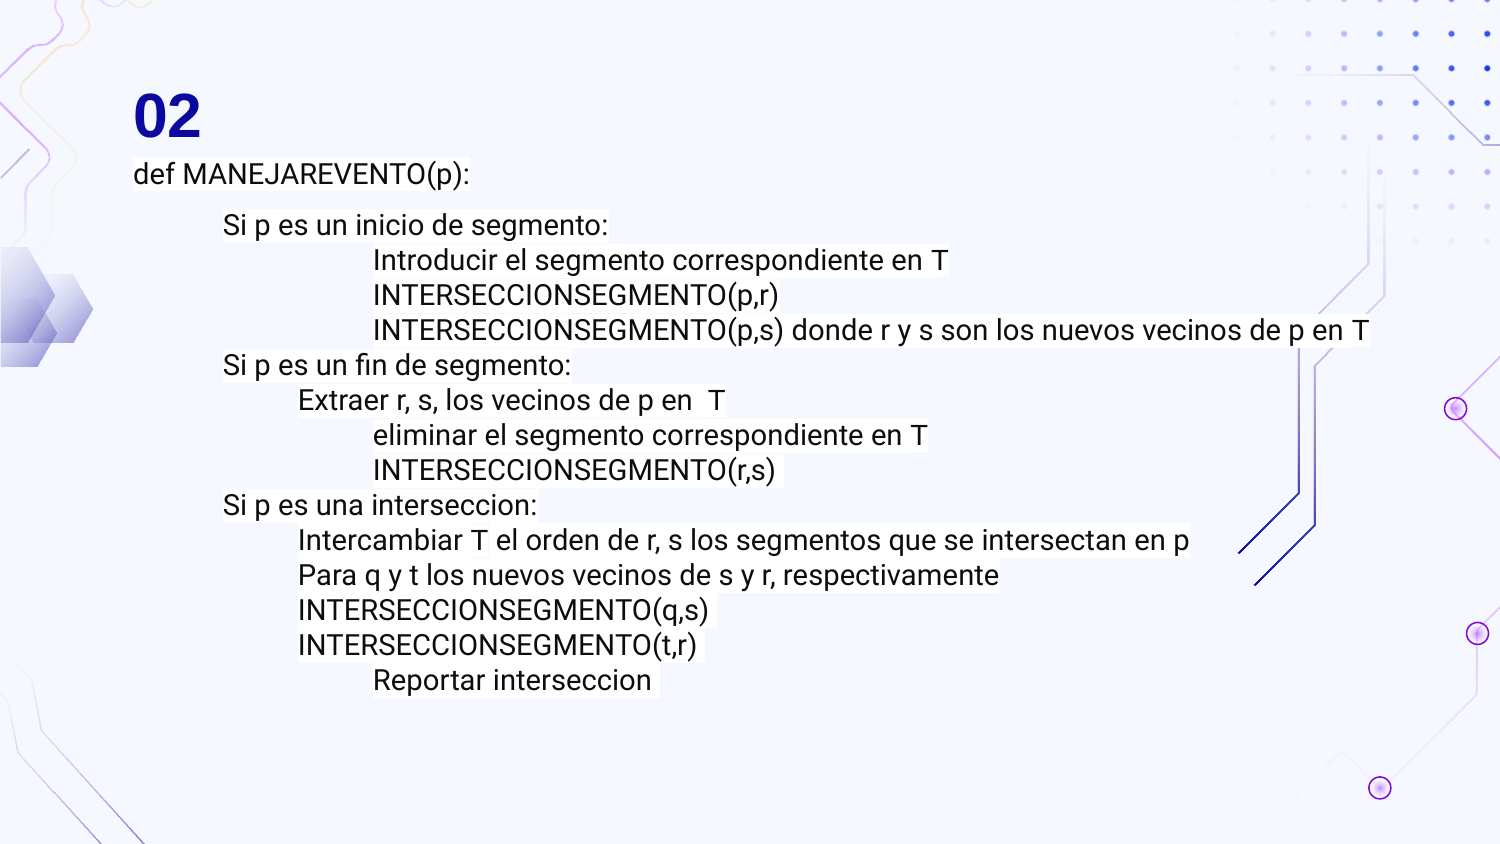

02
def MANEJAREVENTO(p):
Si p es un inicio de segmento:
	Introducir el segmento correspondiente en T
	INTERSECCIONSEGMENTO(p,r)
	INTERSECCIONSEGMENTO(p,s) donde r y s son los nuevos vecinos de p en T
Si p es un fin de segmento:
Extraer r, s, los vecinos de p en  T
	eliminar el segmento correspondiente en T
	INTERSECCIONSEGMENTO(r,s)
Si p es una interseccion:
Intercambiar T el orden de r, s los segmentos que se intersectan en p
Para q y t los nuevos vecinos de s y r, respectivamente
INTERSECCIONSEGMENTO(q,s)
INTERSECCIONSEGMENTO(t,r)
	Reportar interseccion